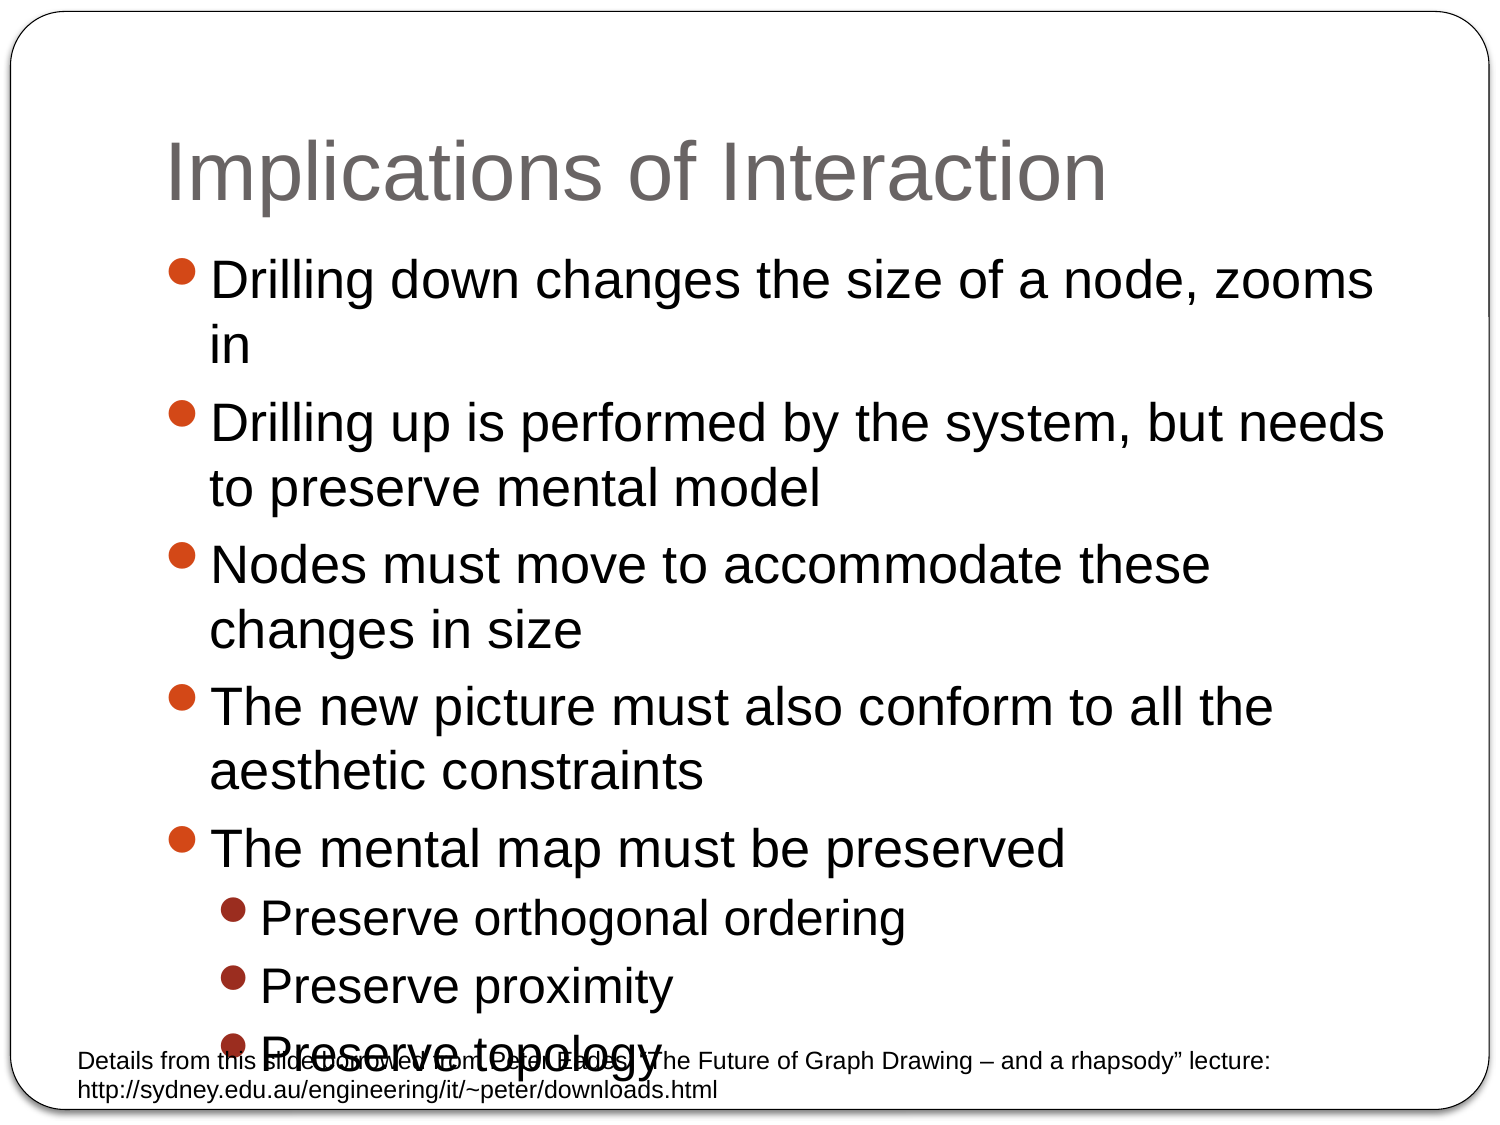

# Implications of Interaction
Drilling down changes the size of a node, zooms in
Drilling up is performed by the system, but needs to preserve mental model
Nodes must move to accommodate these changes in size
The new picture must also conform to all the aesthetic constraints
The mental map must be preserved
Preserve orthogonal ordering
Preserve proximity
Preserve topology
Details from this slide borrowed from Peter Eades’ “The Future of Graph Drawing – and a rhapsody” lecture:  http://sydney.edu.au/engineering/it/~peter/downloads.html